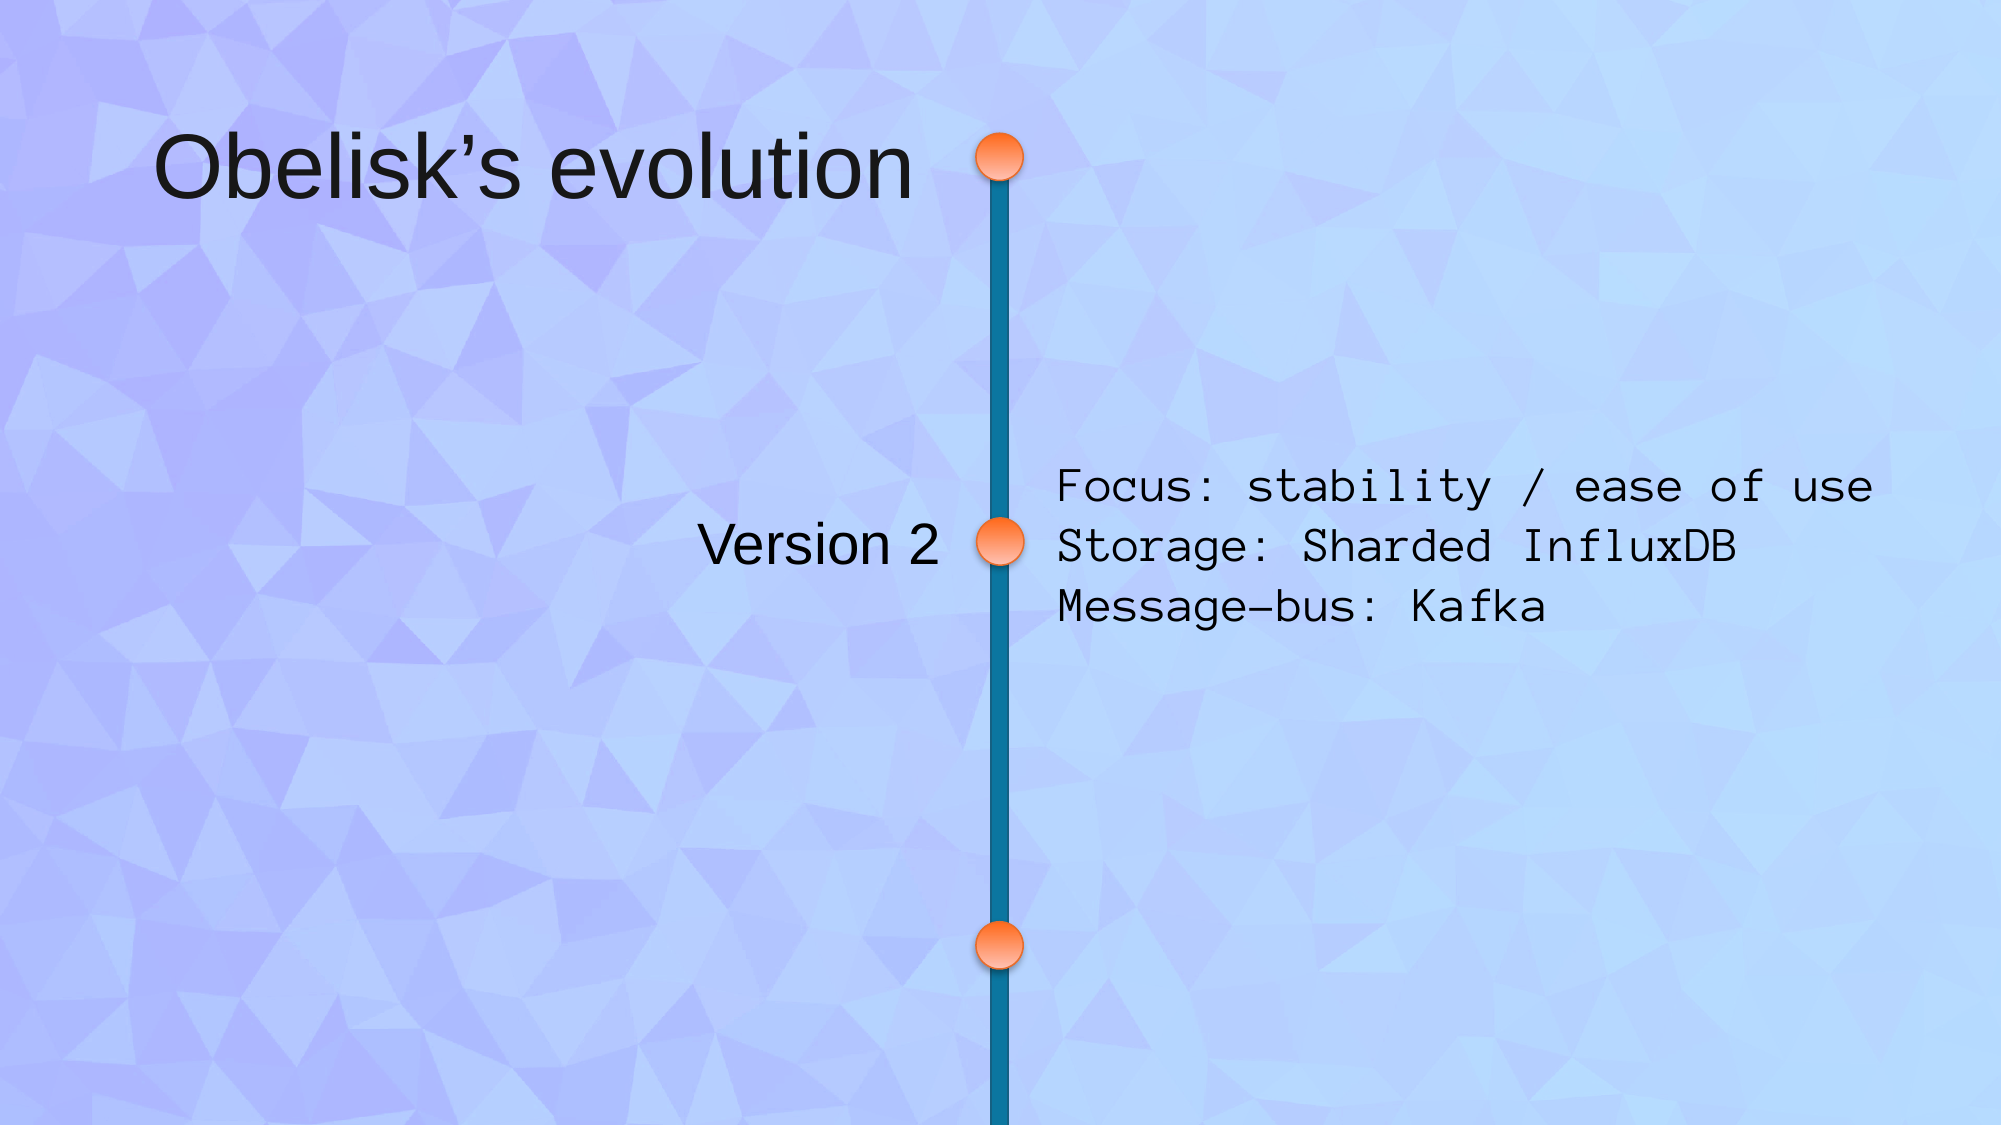

Focus: IoT
Storage: InfluxDB
Message-bus: Kafka
IoT platform
  for City of Things

Focus: stability / ease of use
Storage: Sharded InfluxDB
Message-bus: Kafka
Version 2
Focus: self-service management
       & scalability
Storage: Clickhouse
Message-bus: Pulsar
Version 3
Focus: edge case scalability
       high throughput
       uptake for ML use case
Storage: Clickhouse
Message-bus: Kafka
Version HFS
Focus: open source
       scalability
       maintainability
Storage: Clickhouse
Message-bus: Kafka
Obelisk Core + Services
# Obelisk’s evolution